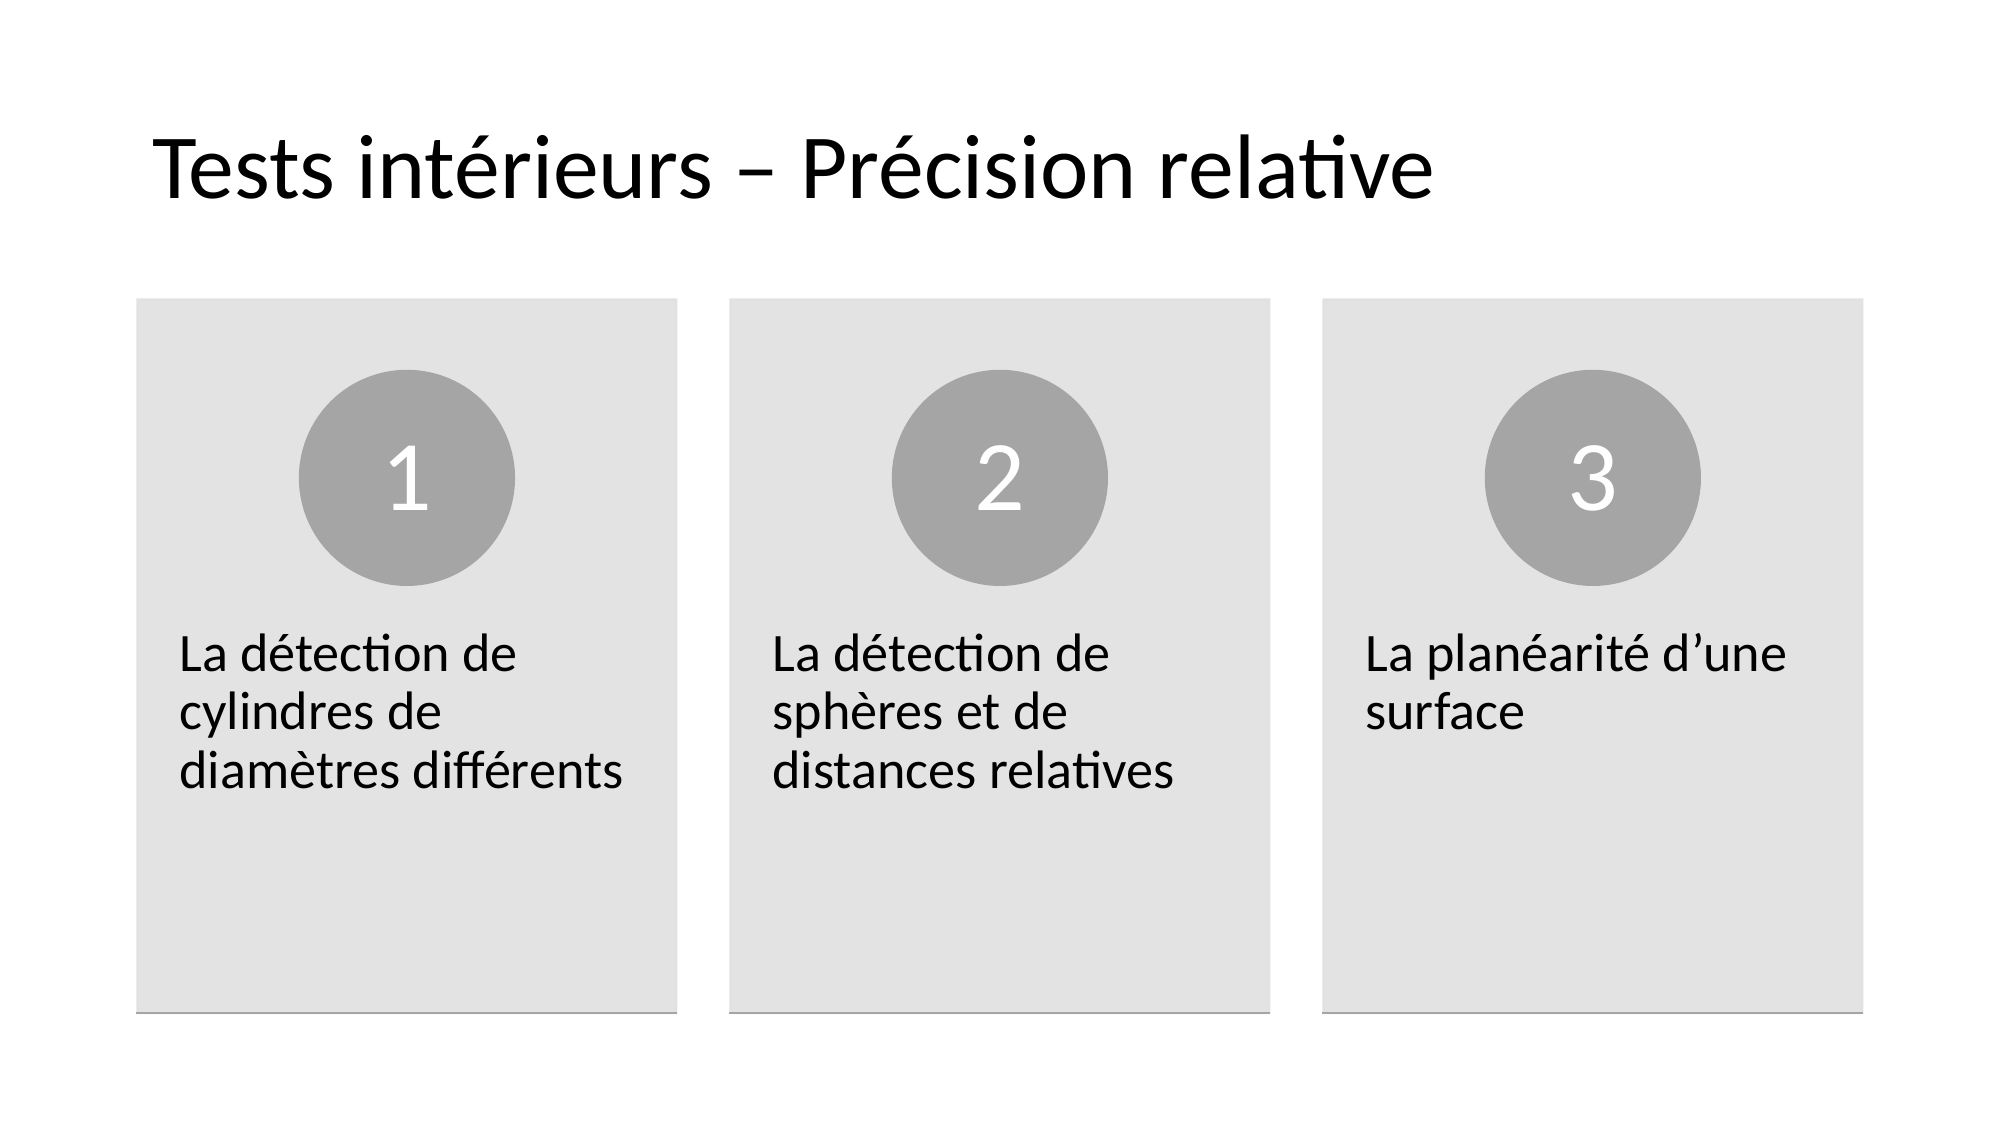

# Tests intérieurs – Précision relative
La détection de cylindres de diamètres différents
1
La détection de sphères et de distances relatives
2
La planéarité d’une surface
3